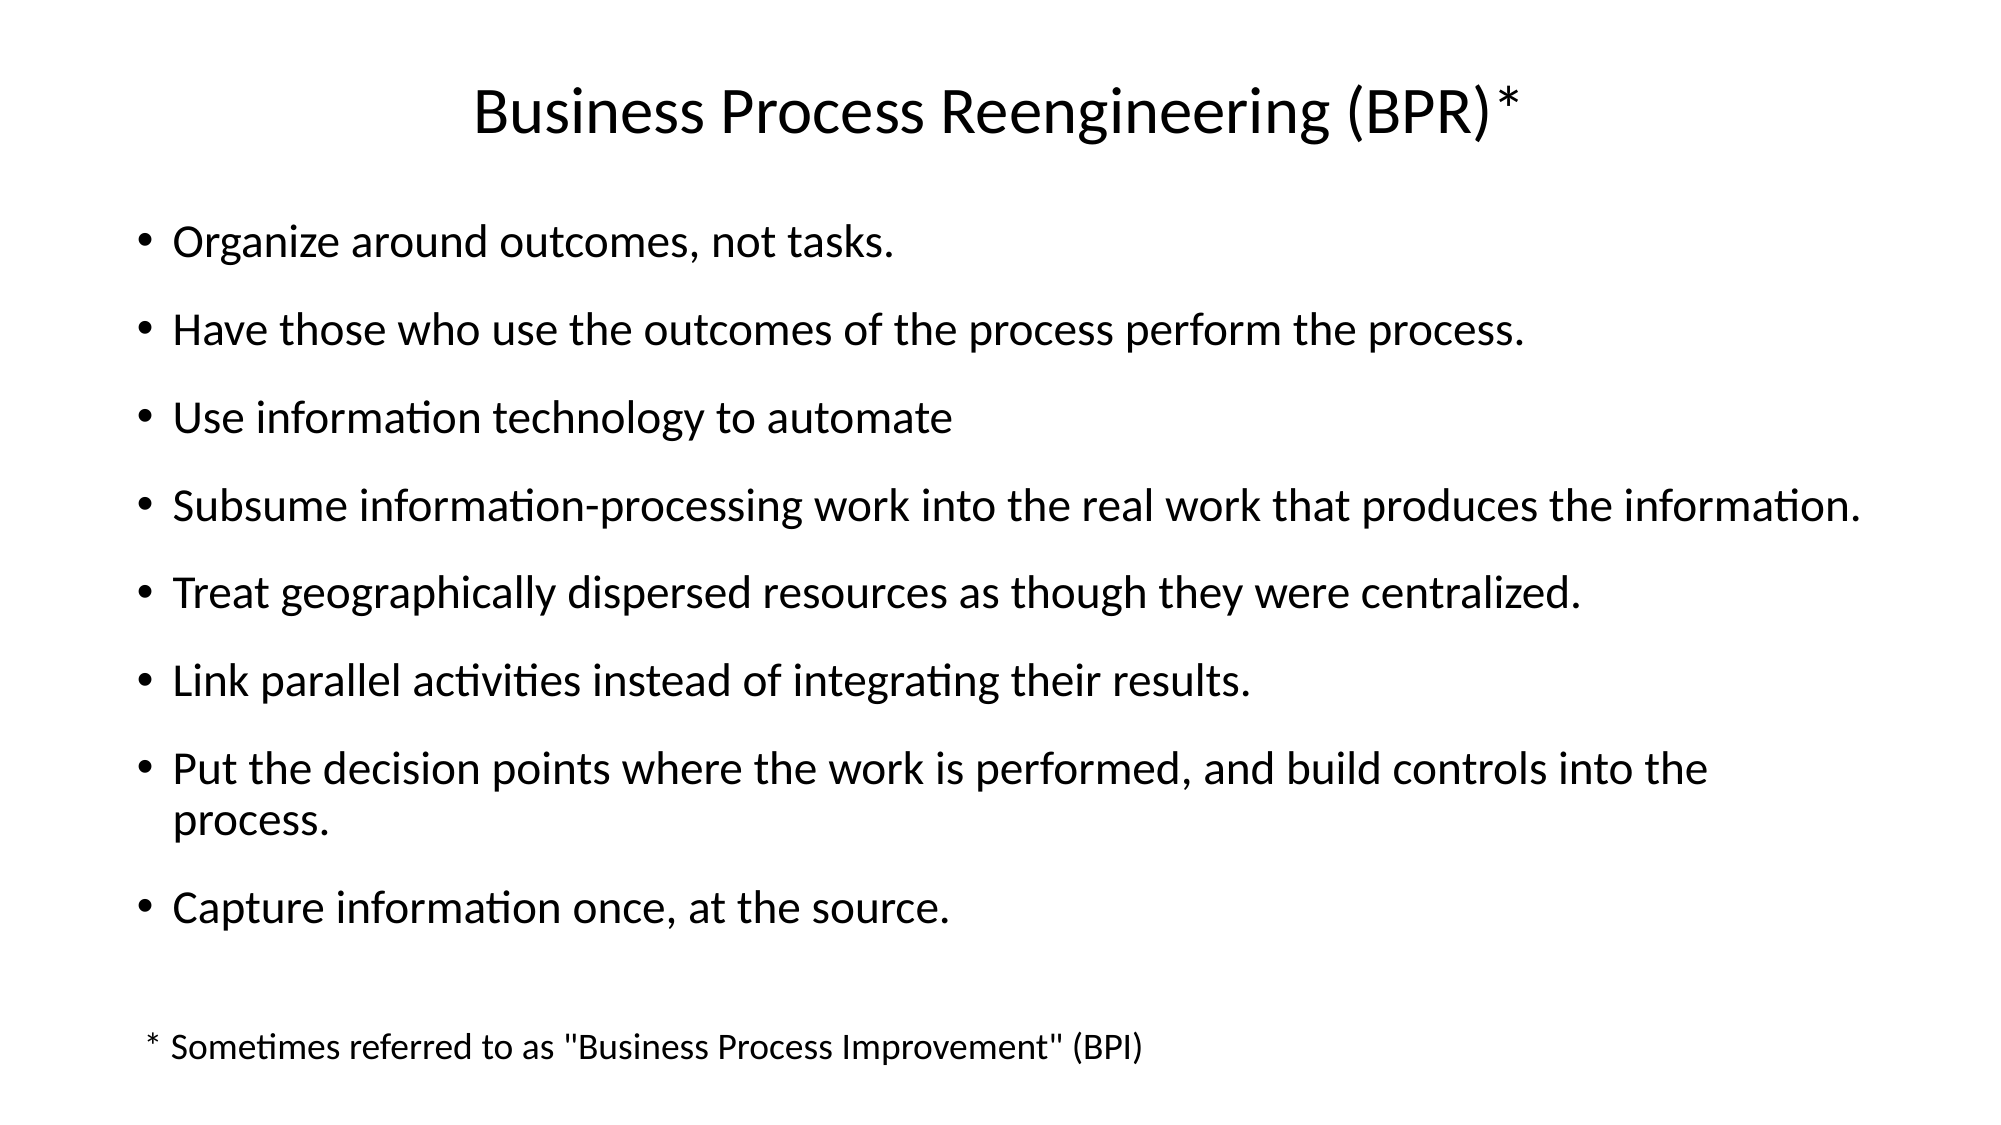

# Business Process Reengineering (BPR)*
Organize around outcomes, not tasks.
Have those who use the outcomes of the process perform the process.
Use information technology to automate
Subsume information-processing work into the real work that produces the information.
Treat geographically dispersed resources as though they were centralized.
Link parallel activities instead of integrating their results.
Put the decision points where the work is performed, and build controls into the process.
Capture information once, at the source.

* Sometimes referred to as "Business Process Improvement" (BPI)